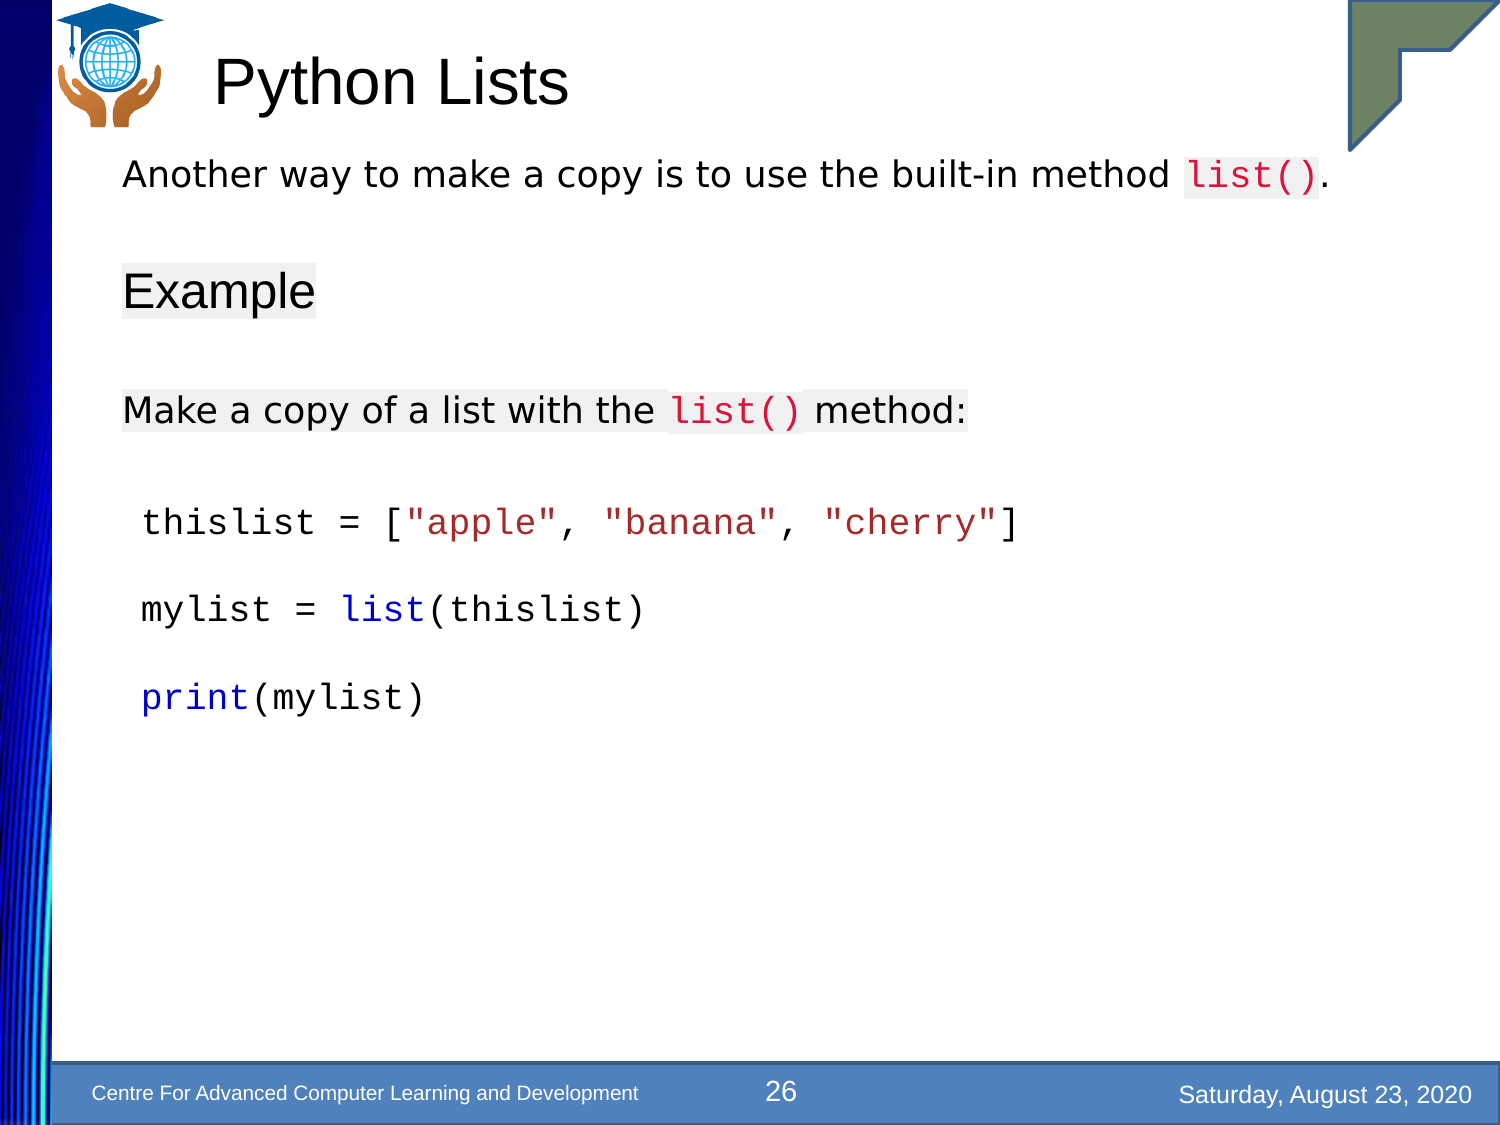

# Python Lists
Another way to make a copy is to use the built-in method list().
Example
Make a copy of a list with the list() method:
thislist = ["apple", "banana", "cherry"]
mylist = list(thislist)
print(mylist)

26
Saturday, August 23, 2020